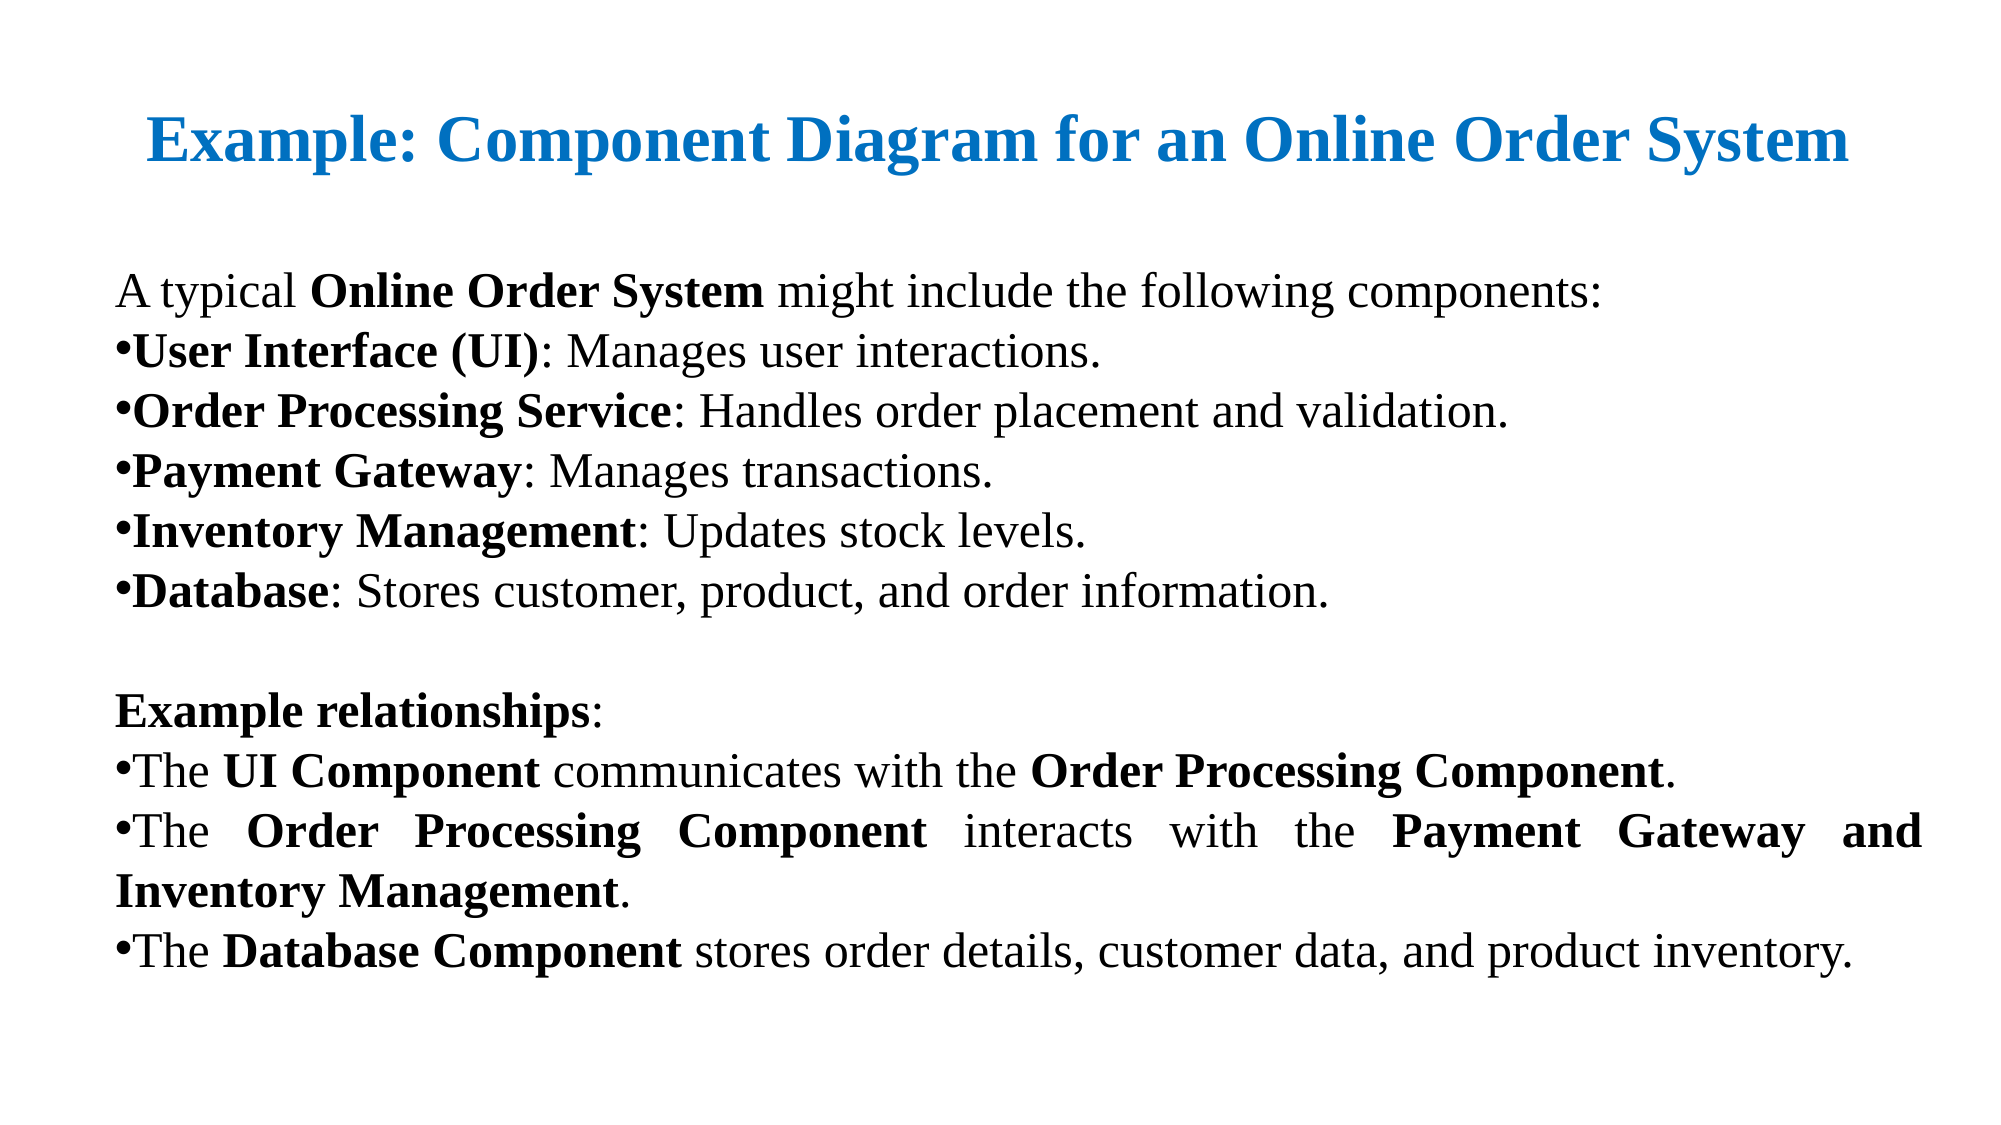

Example: Component Diagram for an Online Order System
A typical Online Order System might include the following components:
User Interface (UI): Manages user interactions.
Order Processing Service: Handles order placement and validation.
Payment Gateway: Manages transactions.
Inventory Management: Updates stock levels.
Database: Stores customer, product, and order information.

Example relationships:
The UI Component communicates with the Order Processing Component.
The Order Processing Component interacts with the Payment Gateway and Inventory Management.
The Database Component stores order details, customer data, and product inventory.